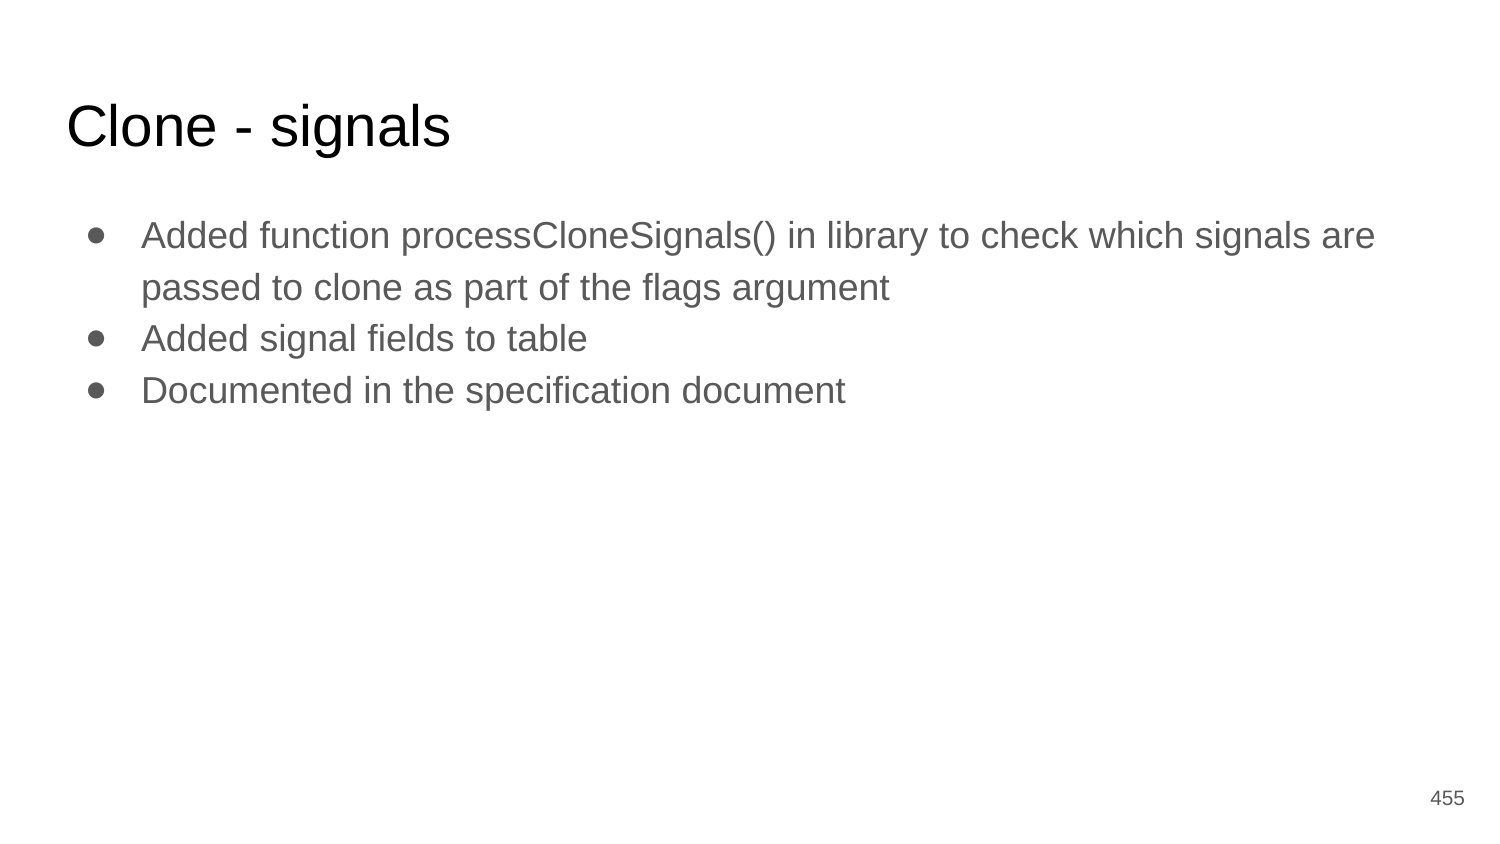

# Clone - signals
Added function processCloneSignals() in library to check which signals are passed to clone as part of the flags argument
Added signal fields to table
Documented in the specification document
455